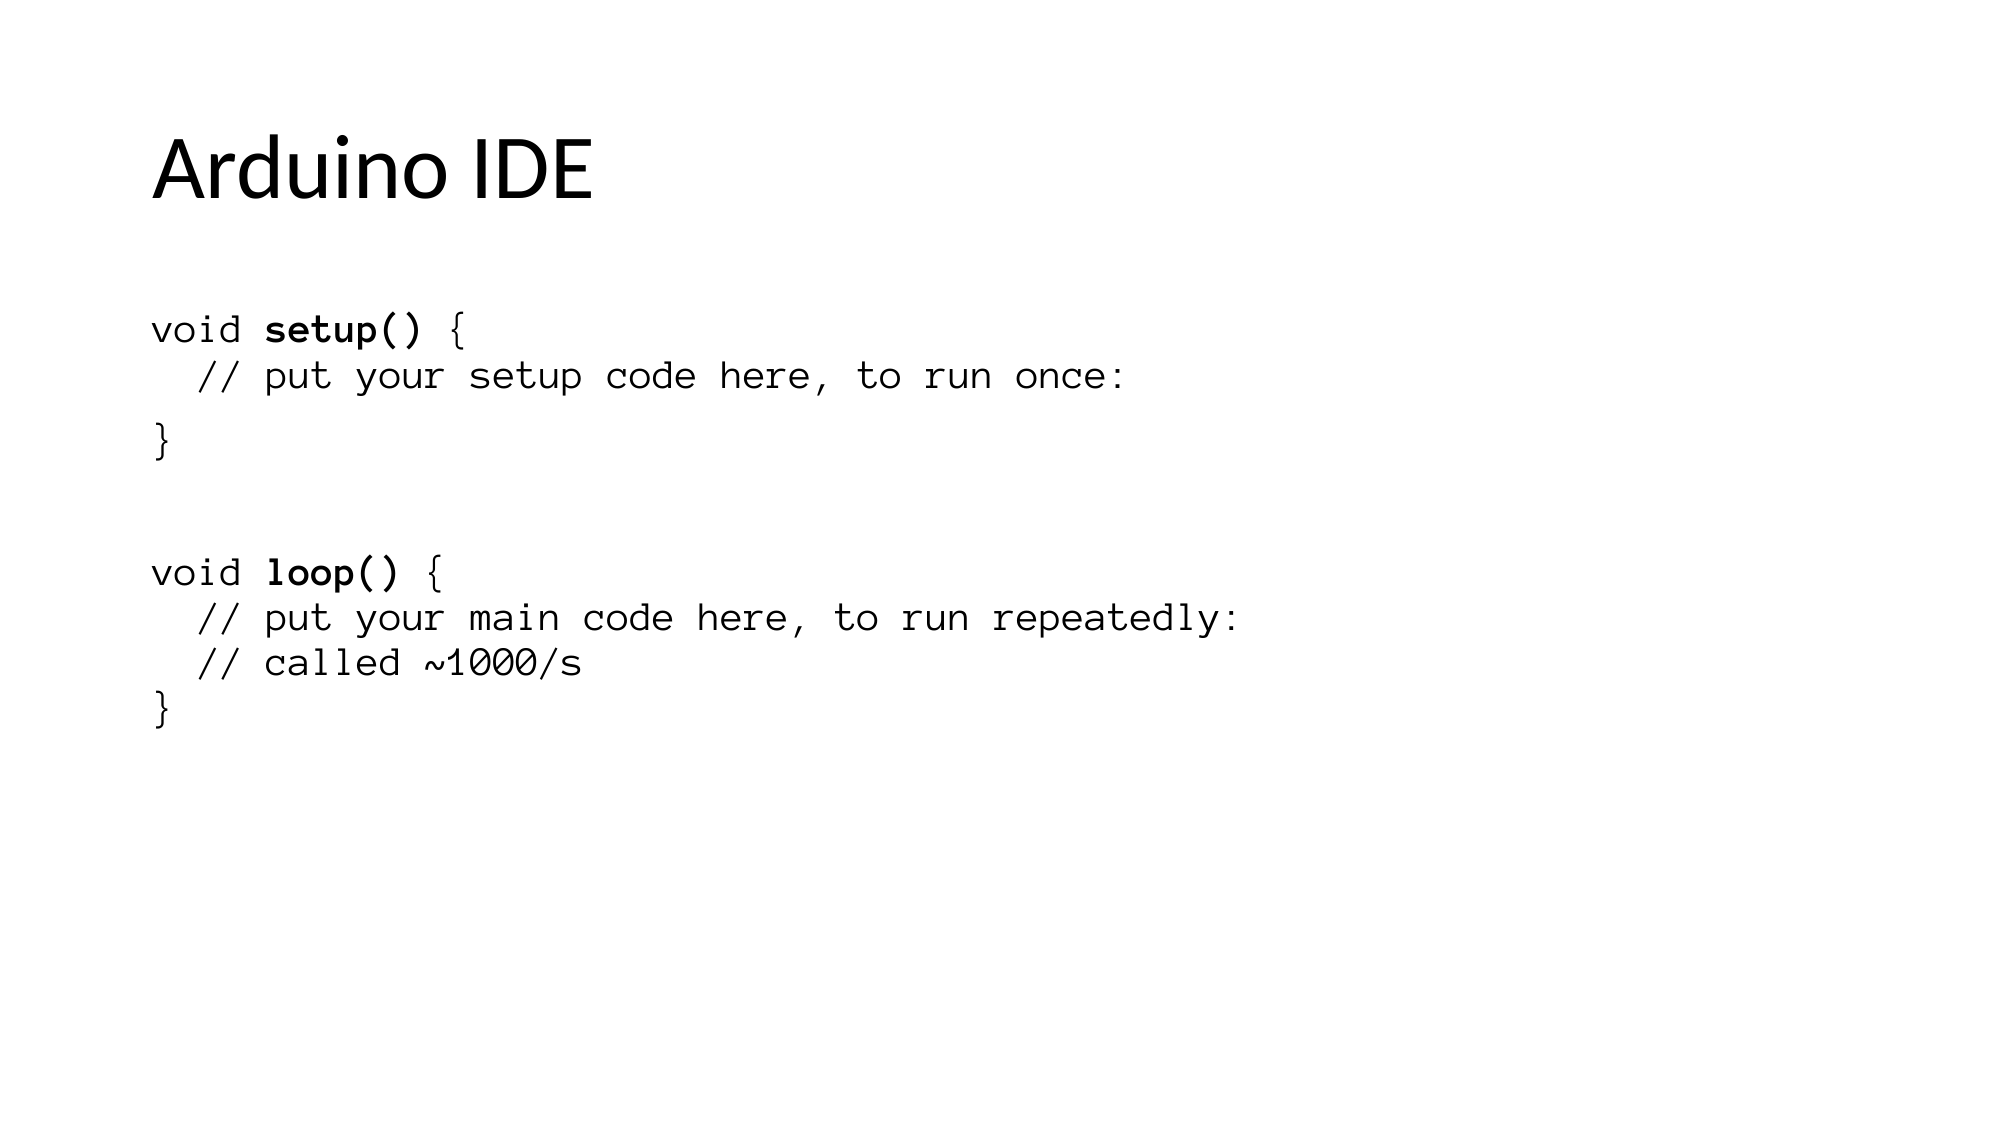

# Arduino IDE
void setup() {
  // put your setup code here, to run once:
}

void loop() {
  // put your main code here, to run repeatedly:
  // called ~1000/s
}